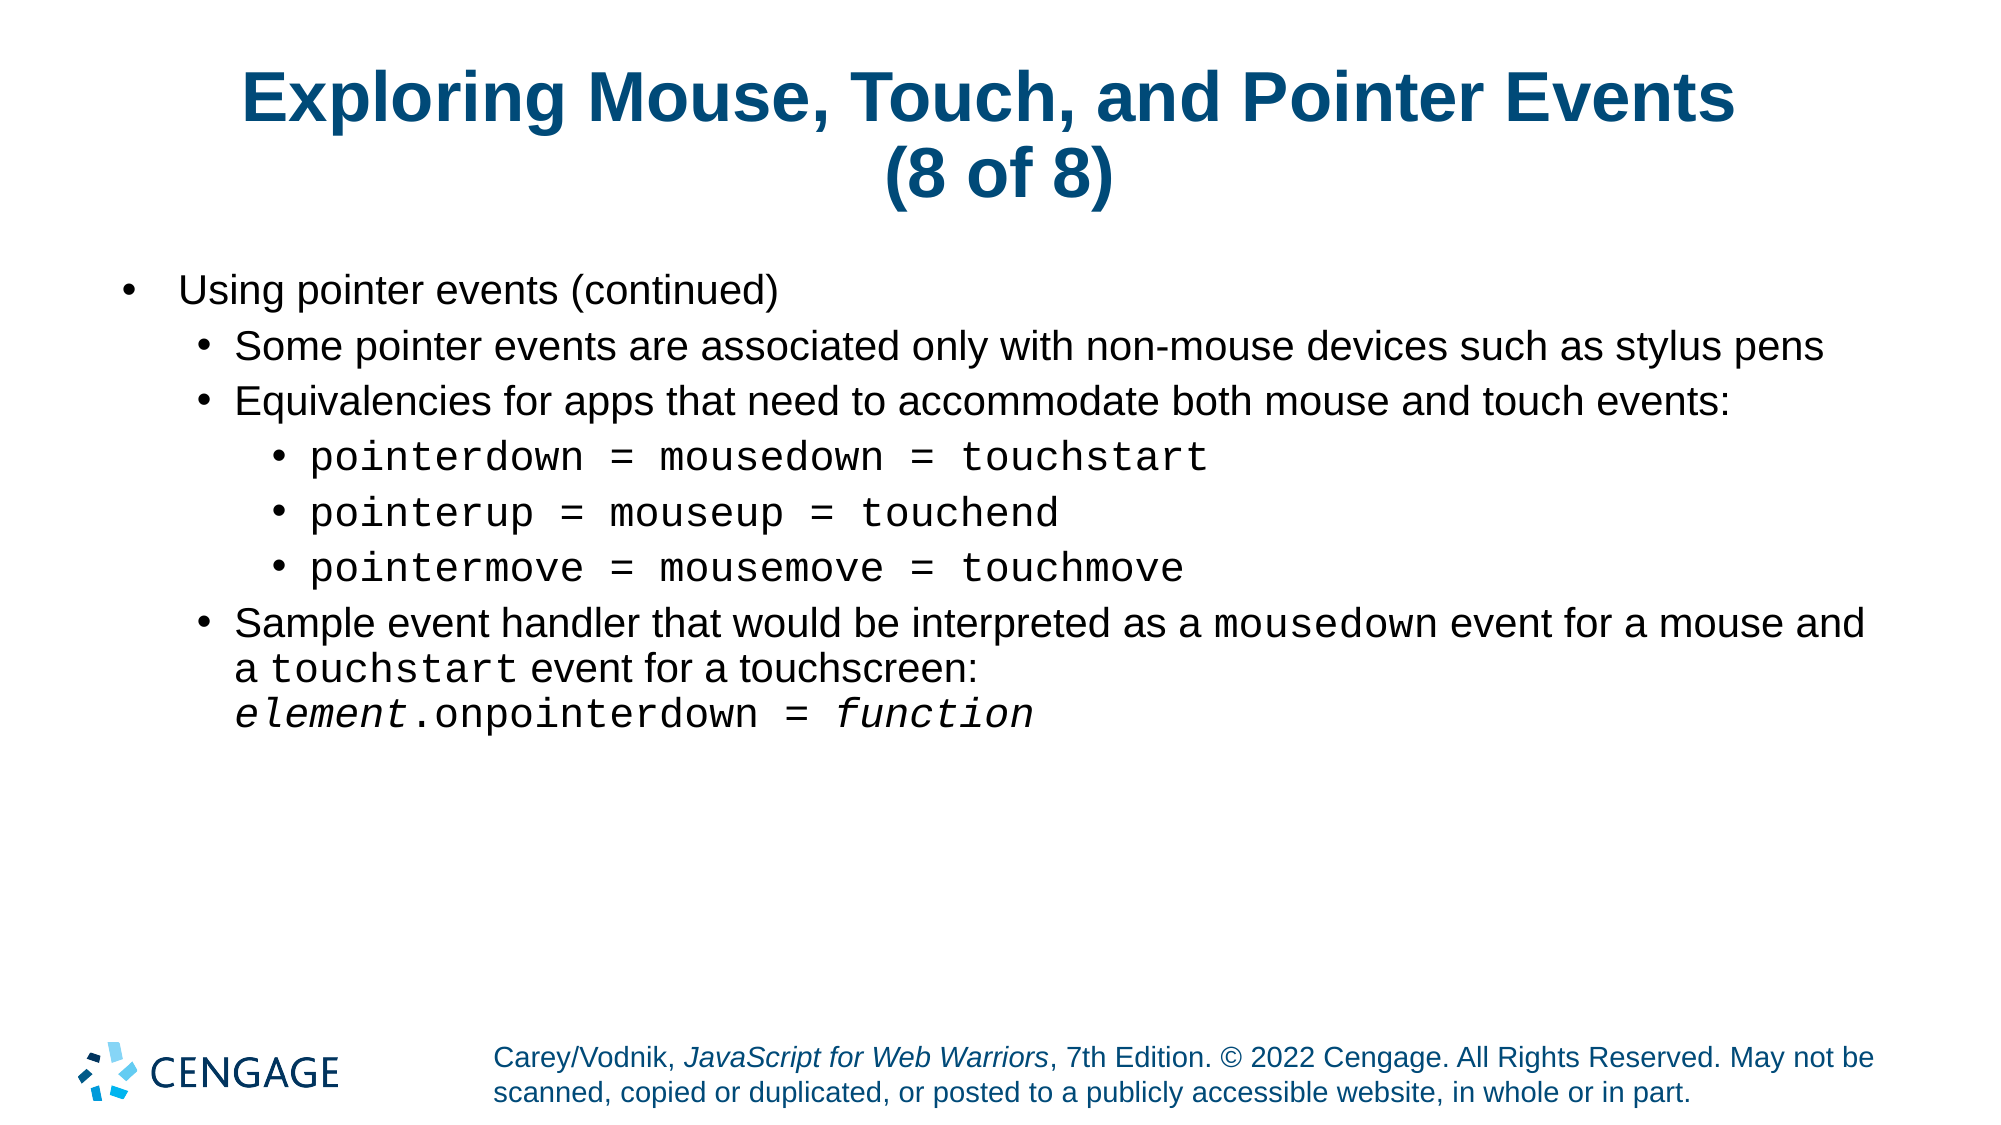

# Exploring Mouse, Touch, and Pointer Events (8 of 8)
Using pointer events (continued)
Some pointer events are associated only with non-mouse devices such as stylus pens
Equivalencies for apps that need to accommodate both mouse and touch events:
pointerdown = mousedown = touchstart
pointerup = mouseup = touchend
pointermove = mousemove = touchmove
Sample event handler that would be interpreted as a mousedown event for a mouse and a touchstart event for a touchscreen:
element.onpointerdown = function